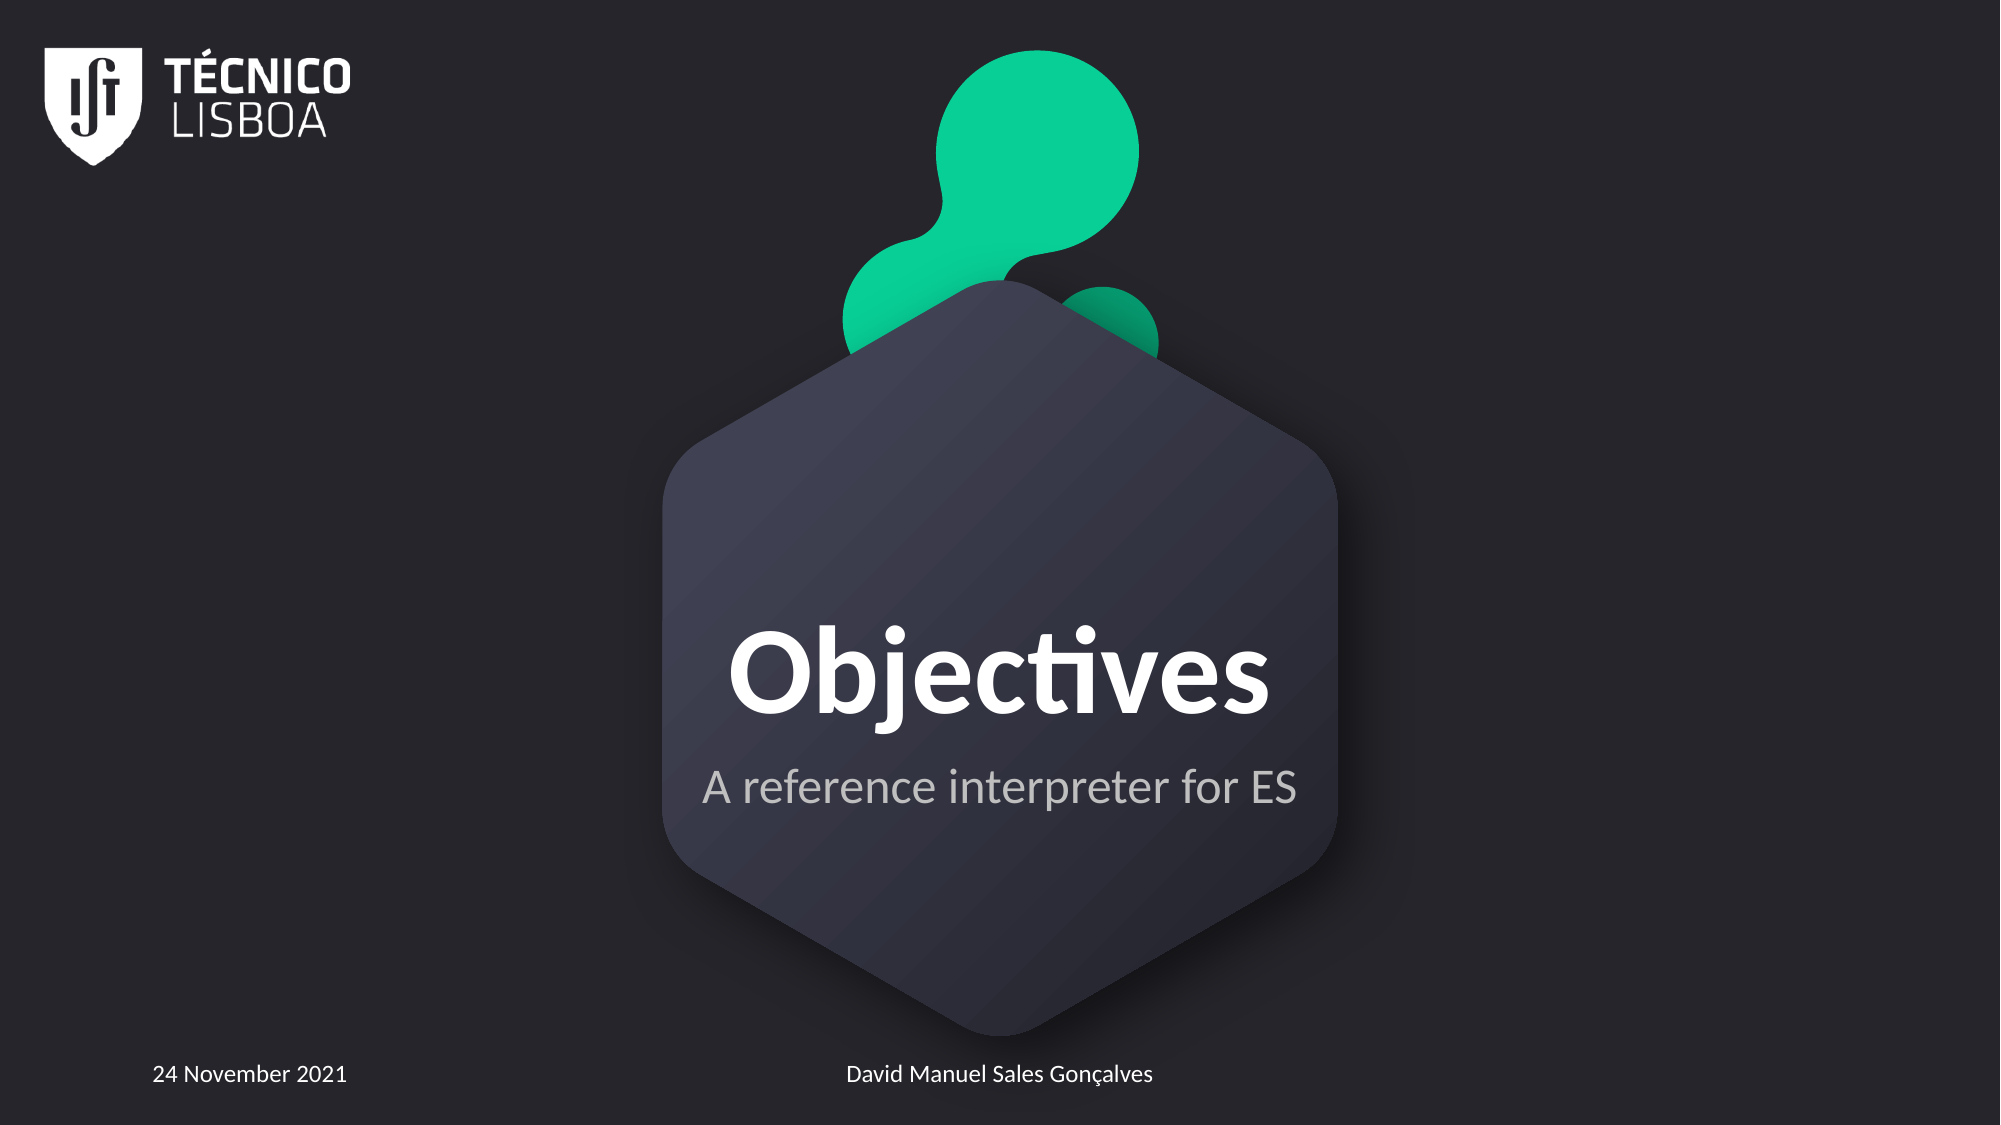

# Objectives
A reference interpreter for ES
24 November 2021
David Manuel Sales Gonçalves
18